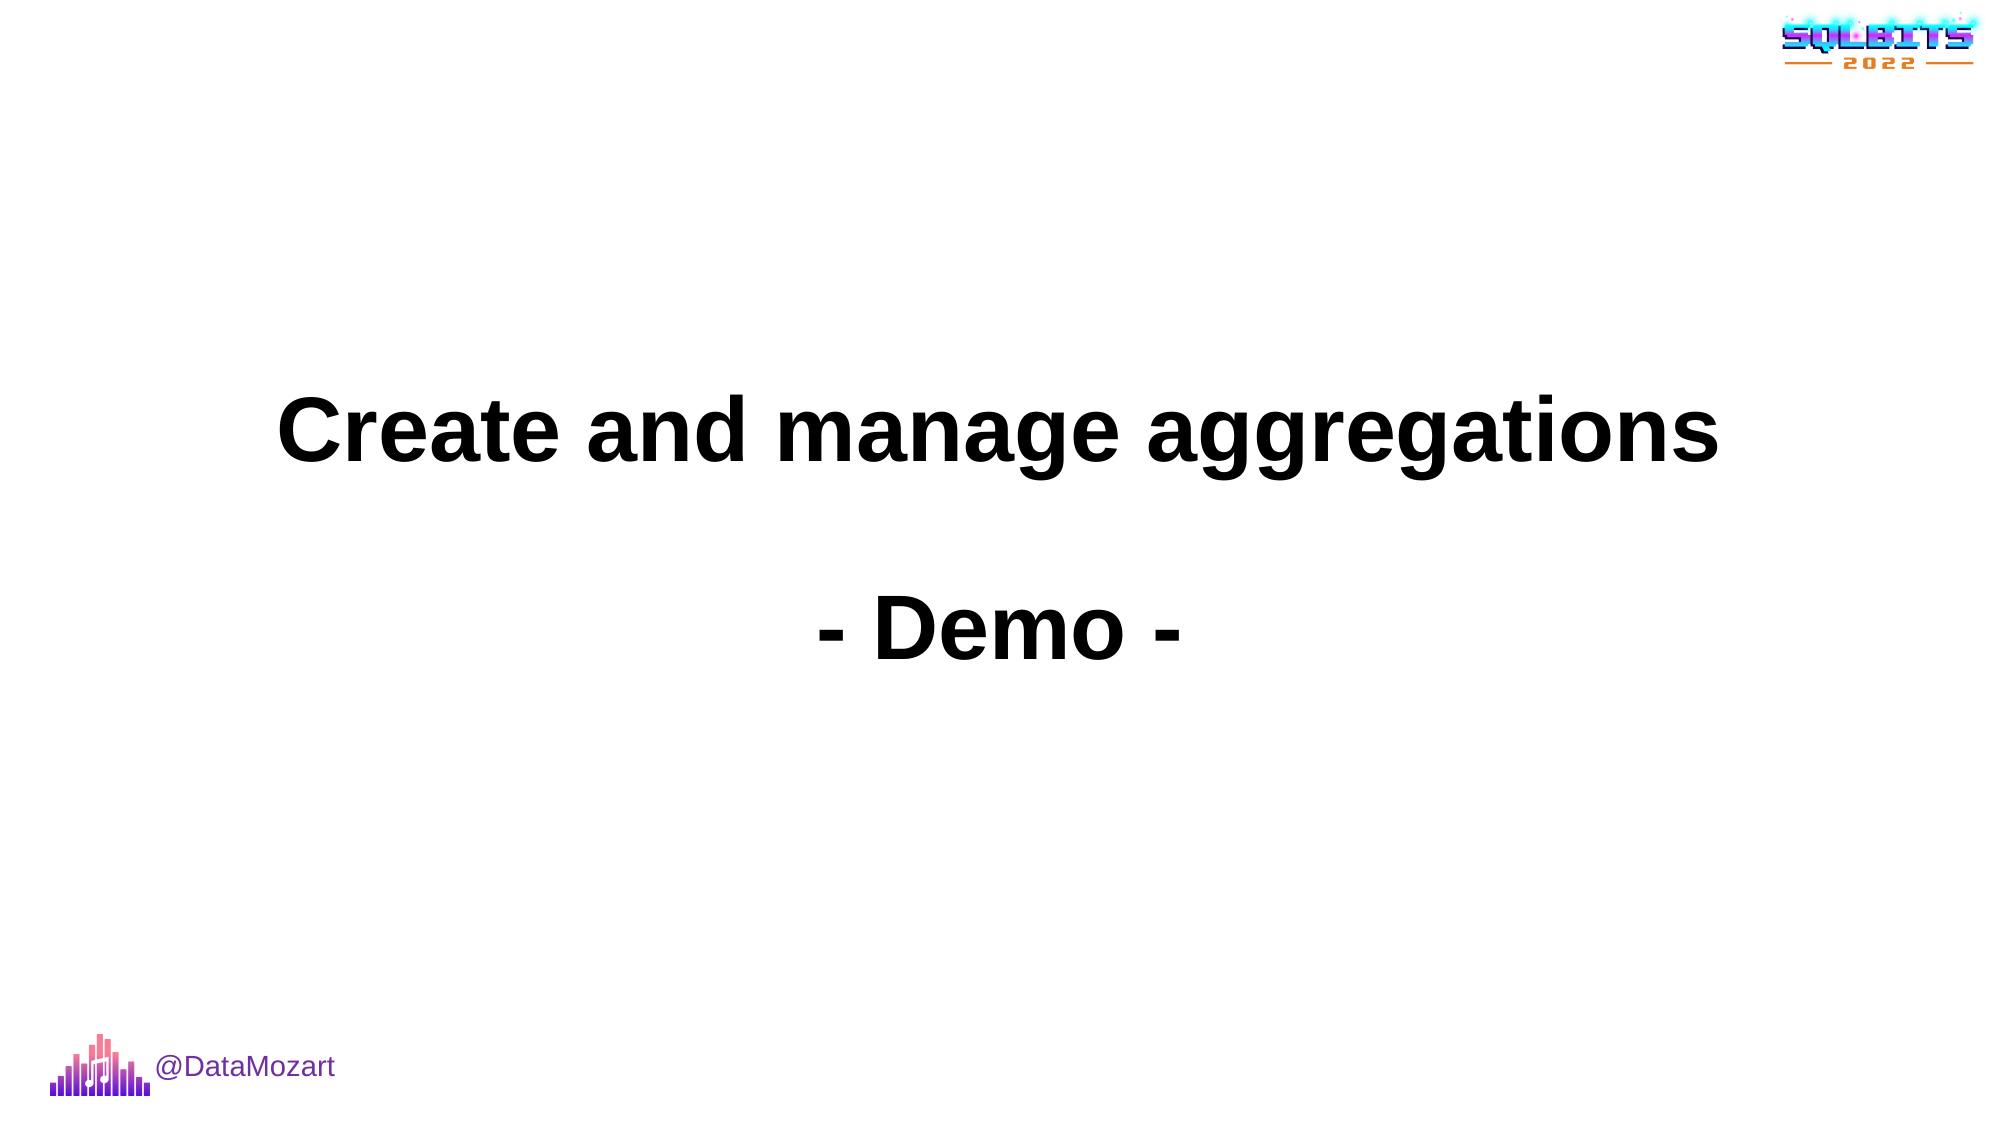

Create and manage aggregations

- Demo -